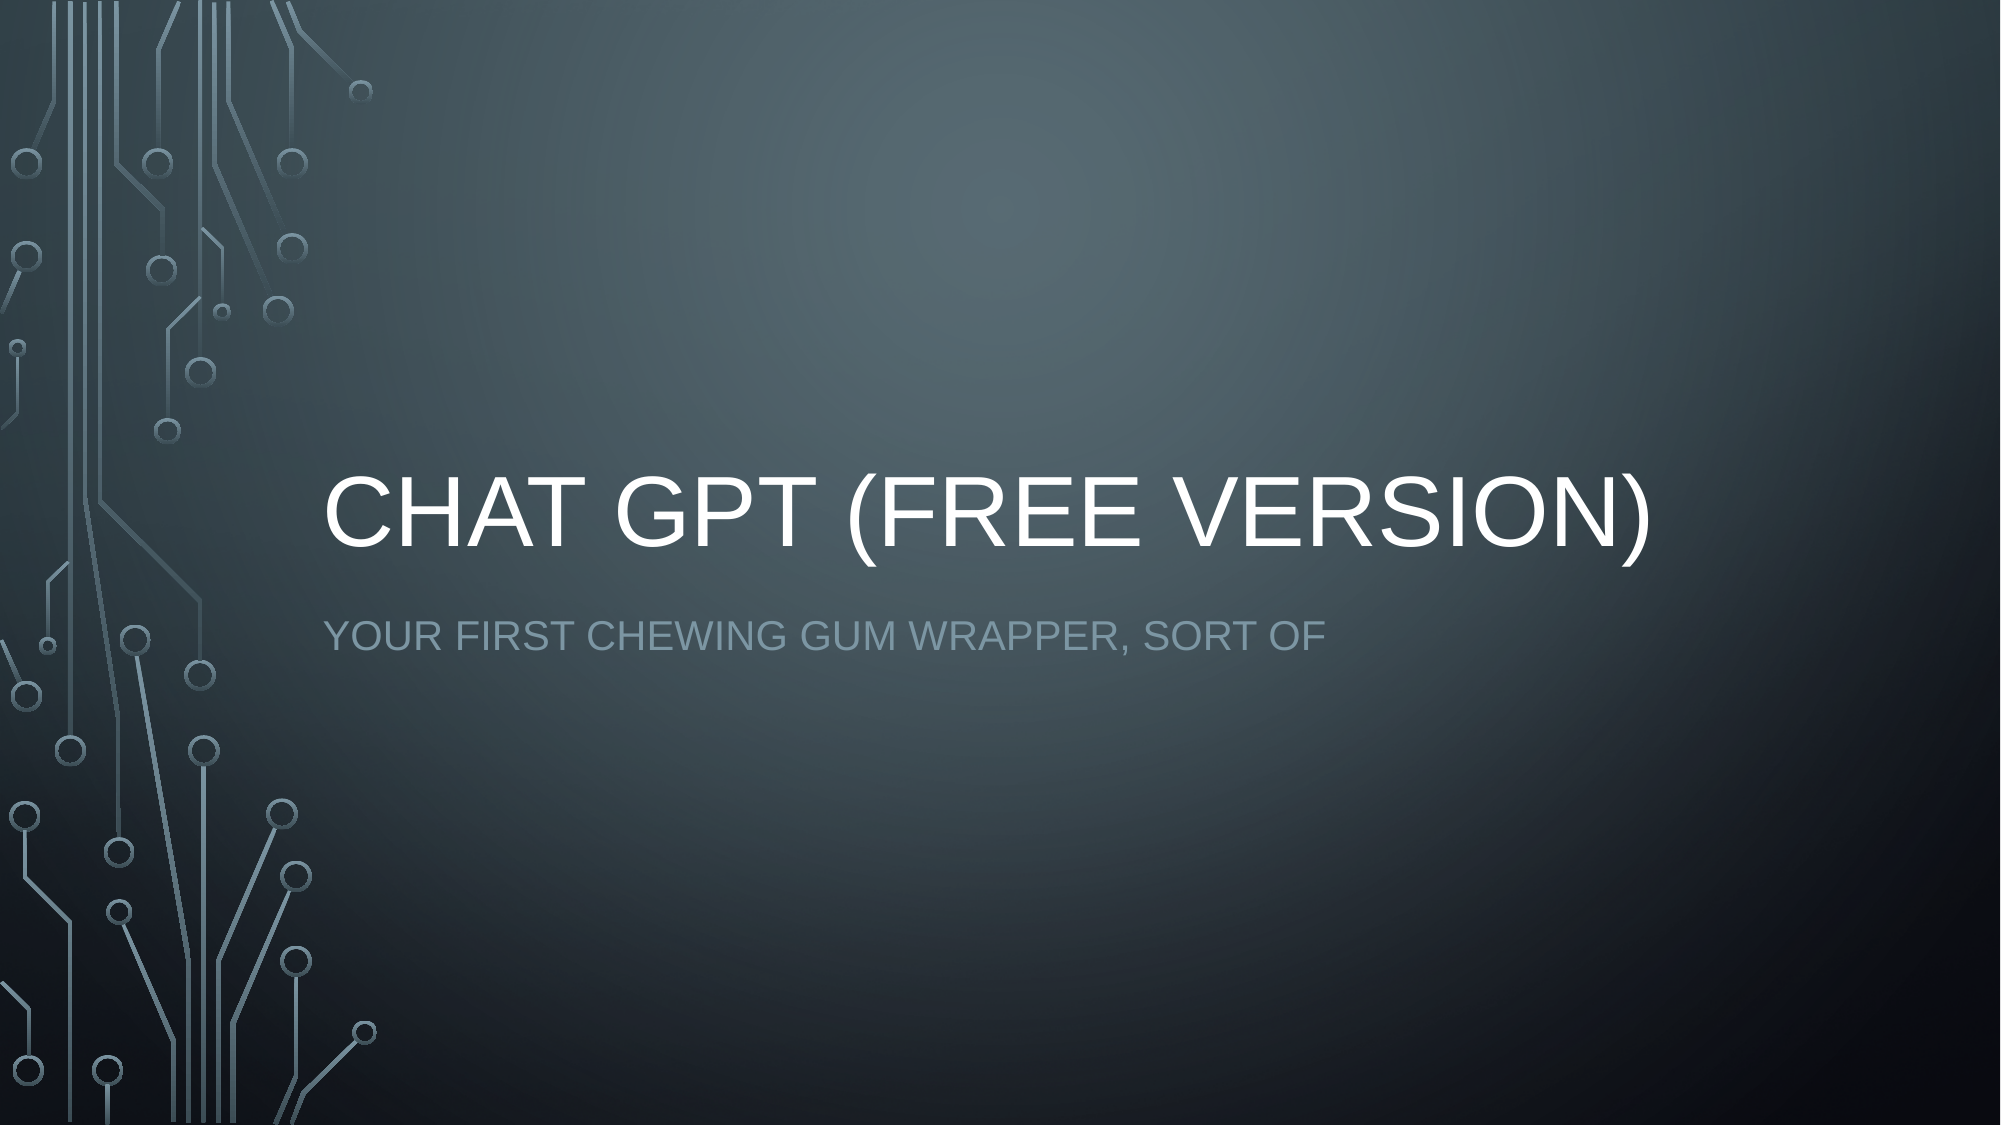

# Chat Gpt (Free version)
Your first Chewing gum wrapper, Sort Of